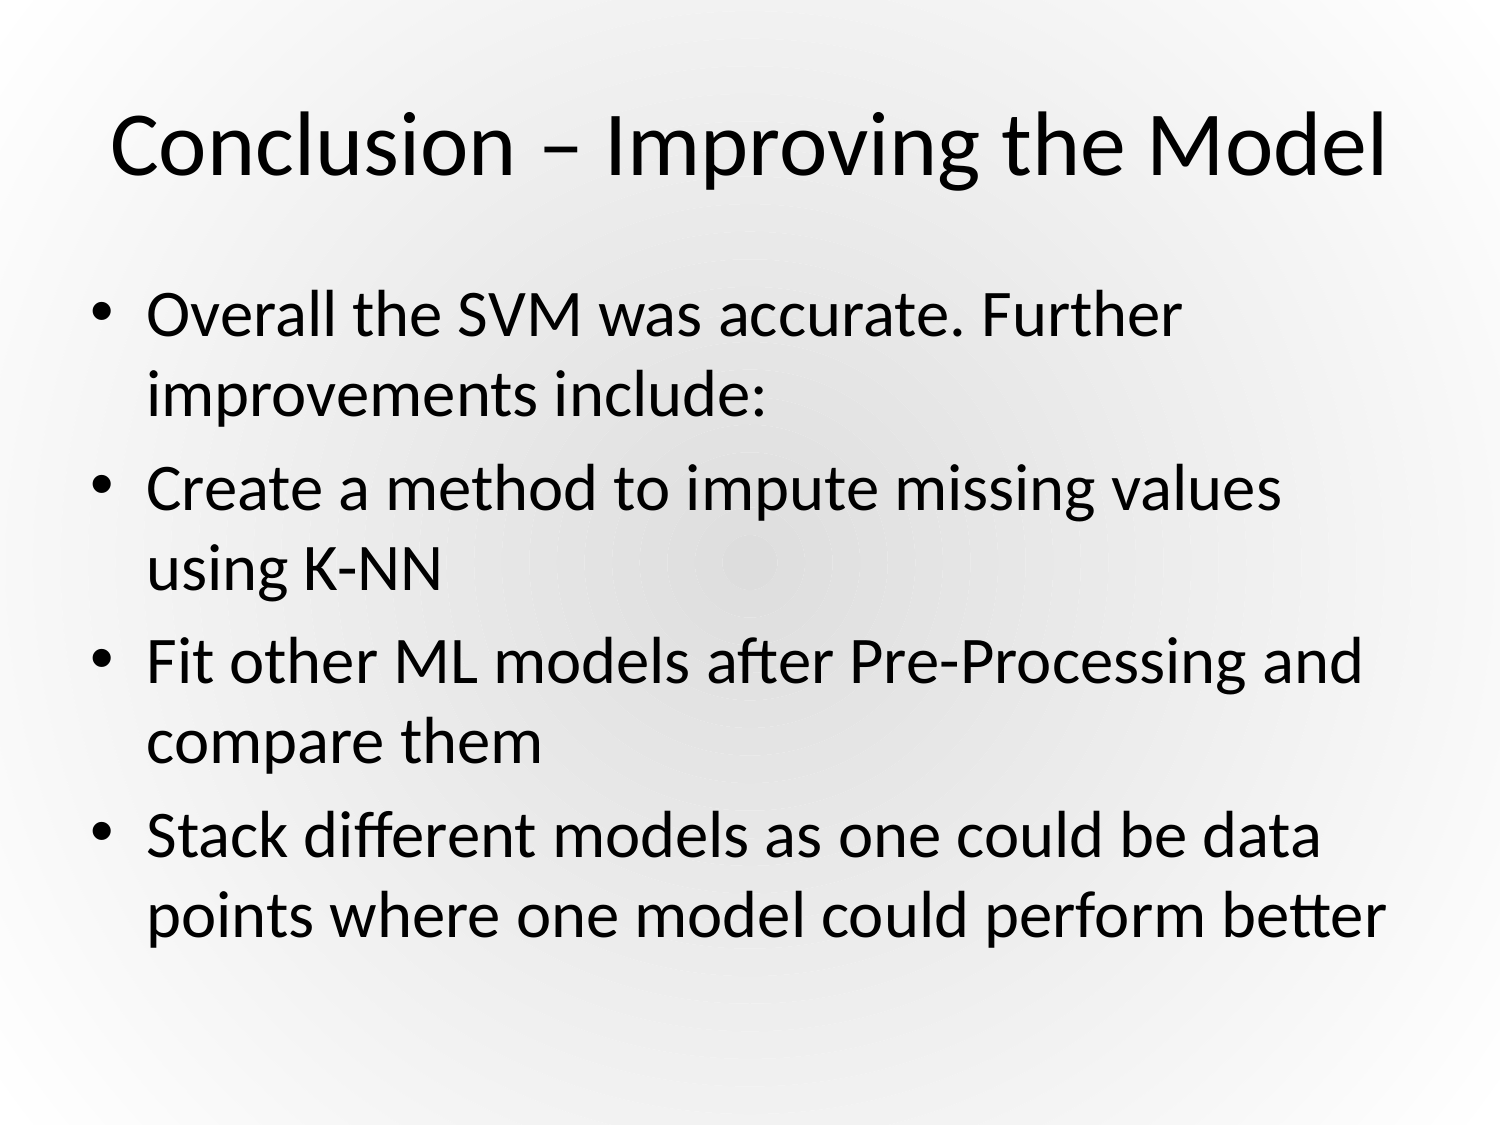

# Conclusion – Improving the Model
Overall the SVM was accurate. Further improvements include:
Create a method to impute missing values using K-NN
Fit other ML models after Pre-Processing and compare them
Stack different models as one could be data points where one model could perform better